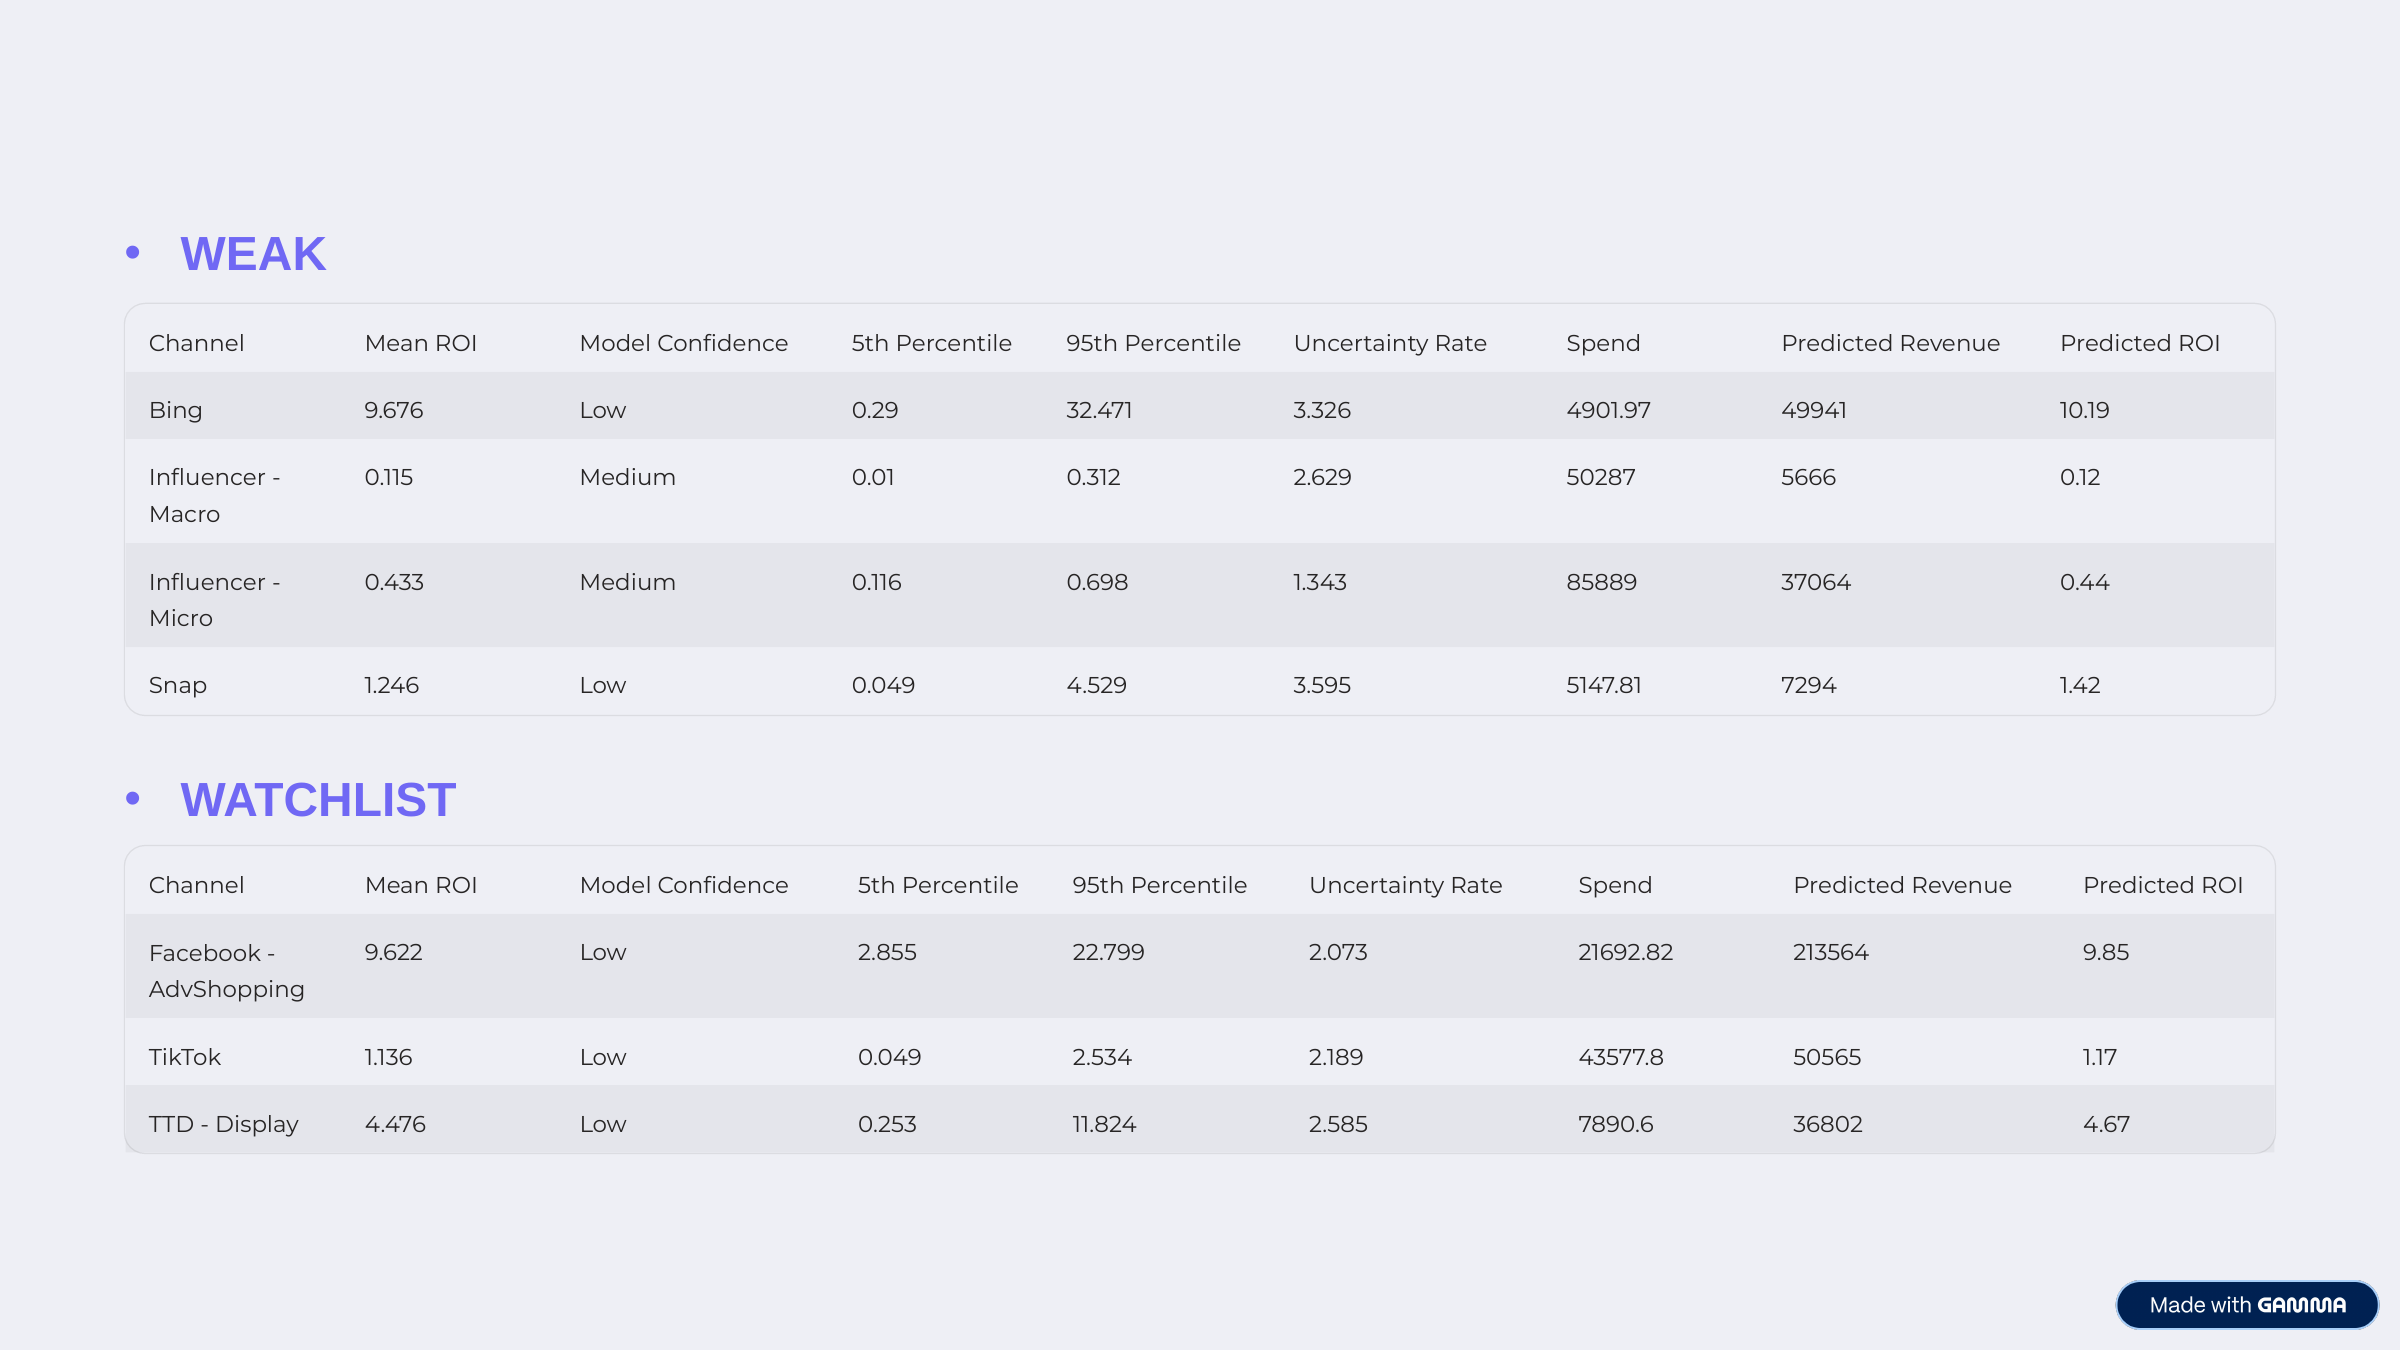

WEAK

Channel
Mean ROI
Model Confidence
5th Percentile
95th Percentile
Uncertainty Rate
Spend
Predicted Revenue
Predicted ROI

Bing
9.676
Low
0.29
32.471
3.326
4901.97
49941
10.19

Influencer - Macro
0.115
Medium
0.01
0.312
2.629
50287
5666
0.12

Influencer - Micro
0.433
Medium
0.116
0.698
1.343
85889
37064
0.44

Snap
1.246
Low
0.049
4.529
3.595
5147.81
7294
1.42
WATCHLIST

Channel
Mean ROI
Model Confidence
5th Percentile
95th Percentile
Uncertainty Rate
Spend
Predicted Revenue
Predicted ROI

Facebook - AdvShopping
9.622
Low
2.855
22.799
2.073
21692.82
213564
9.85

TikTok
1.136
Low
0.049
2.534
2.189
43577.8
50565
1.17

TTD - Display
4.476
Low
0.253
11.824
2.585
7890.6
36802
4.67